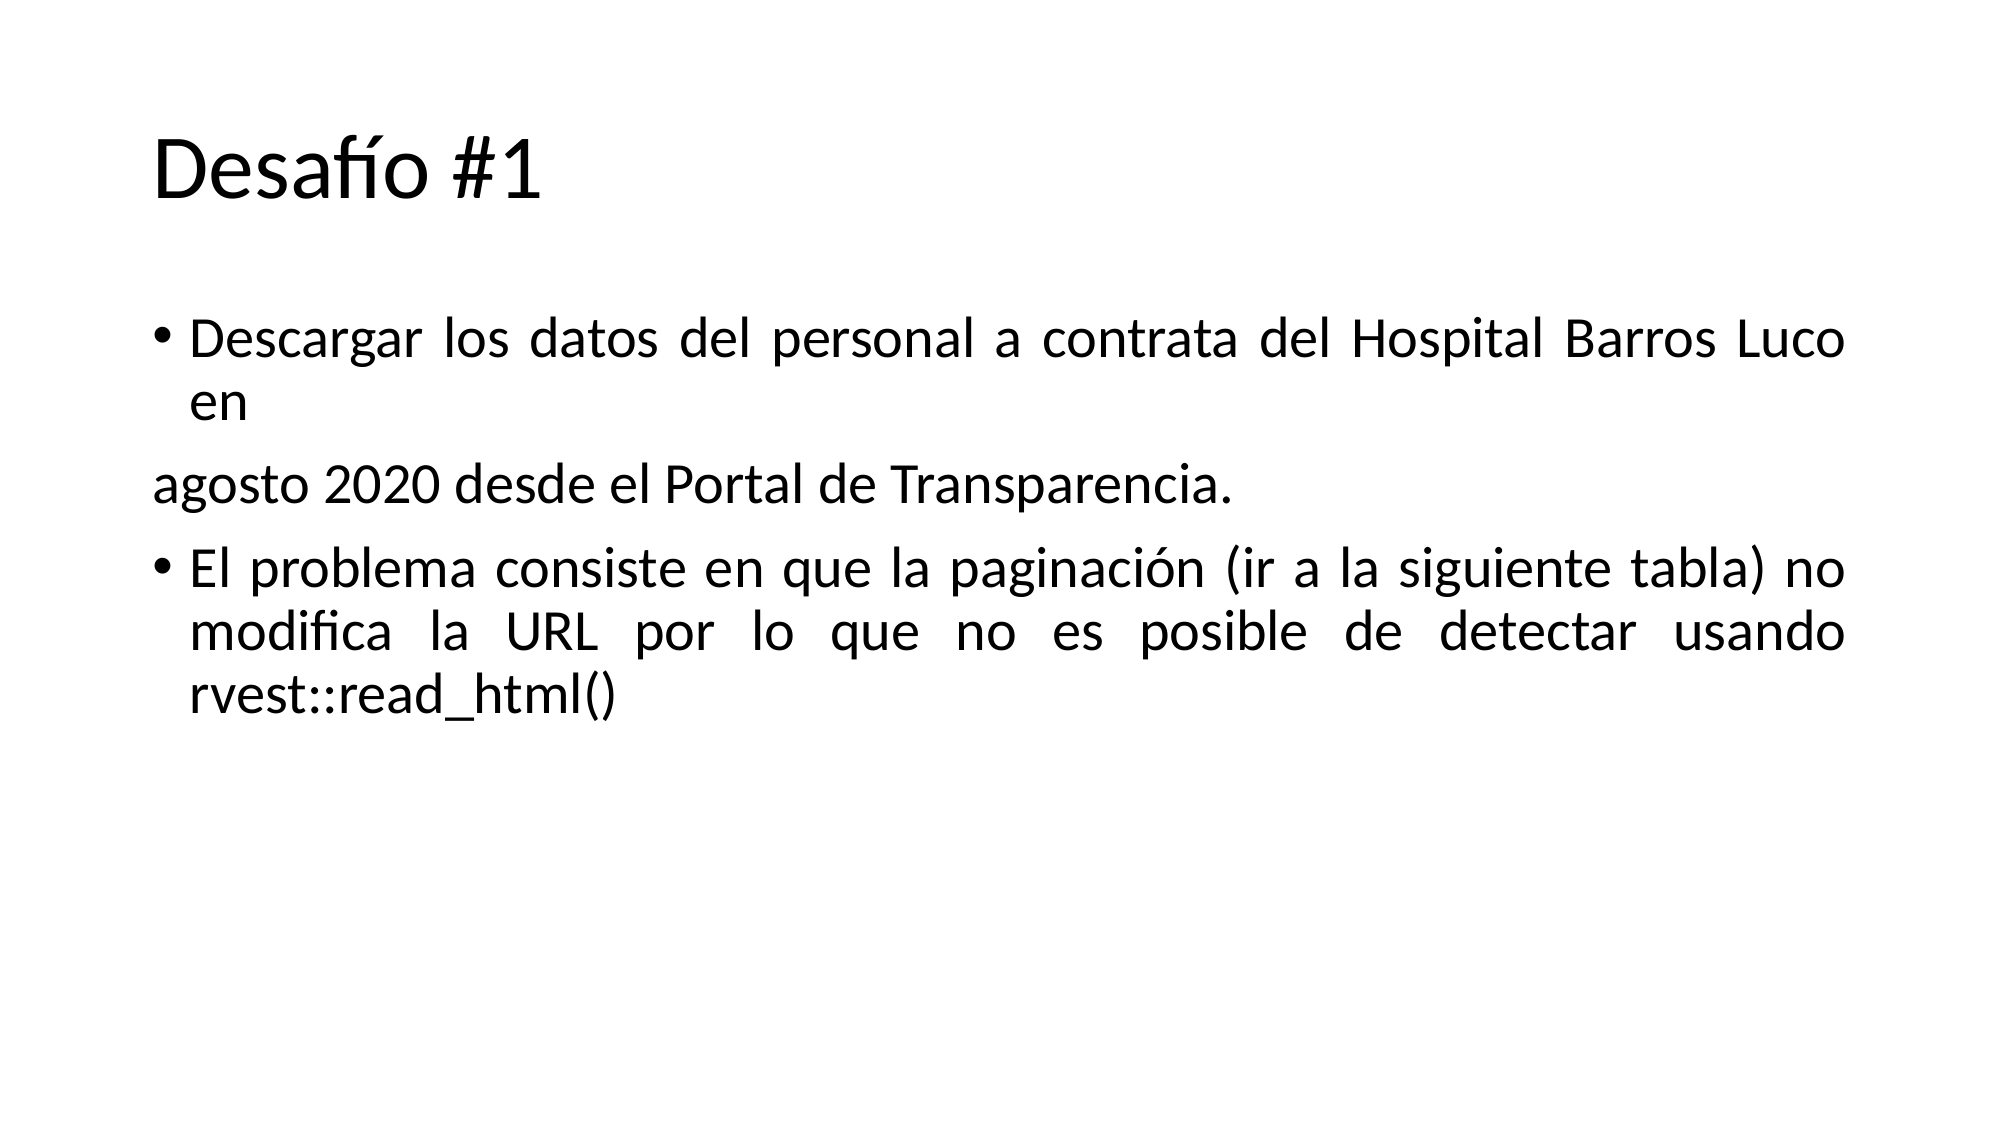

# Desafío #1
Descargar los datos del personal a contrata del Hospital Barros Luco en
agosto 2020 desde el Portal de Transparencia.
El problema consiste en que la paginación (ir a la siguiente tabla) no modifica la URL por lo que no es posible de detectar usando rvest::read_html()